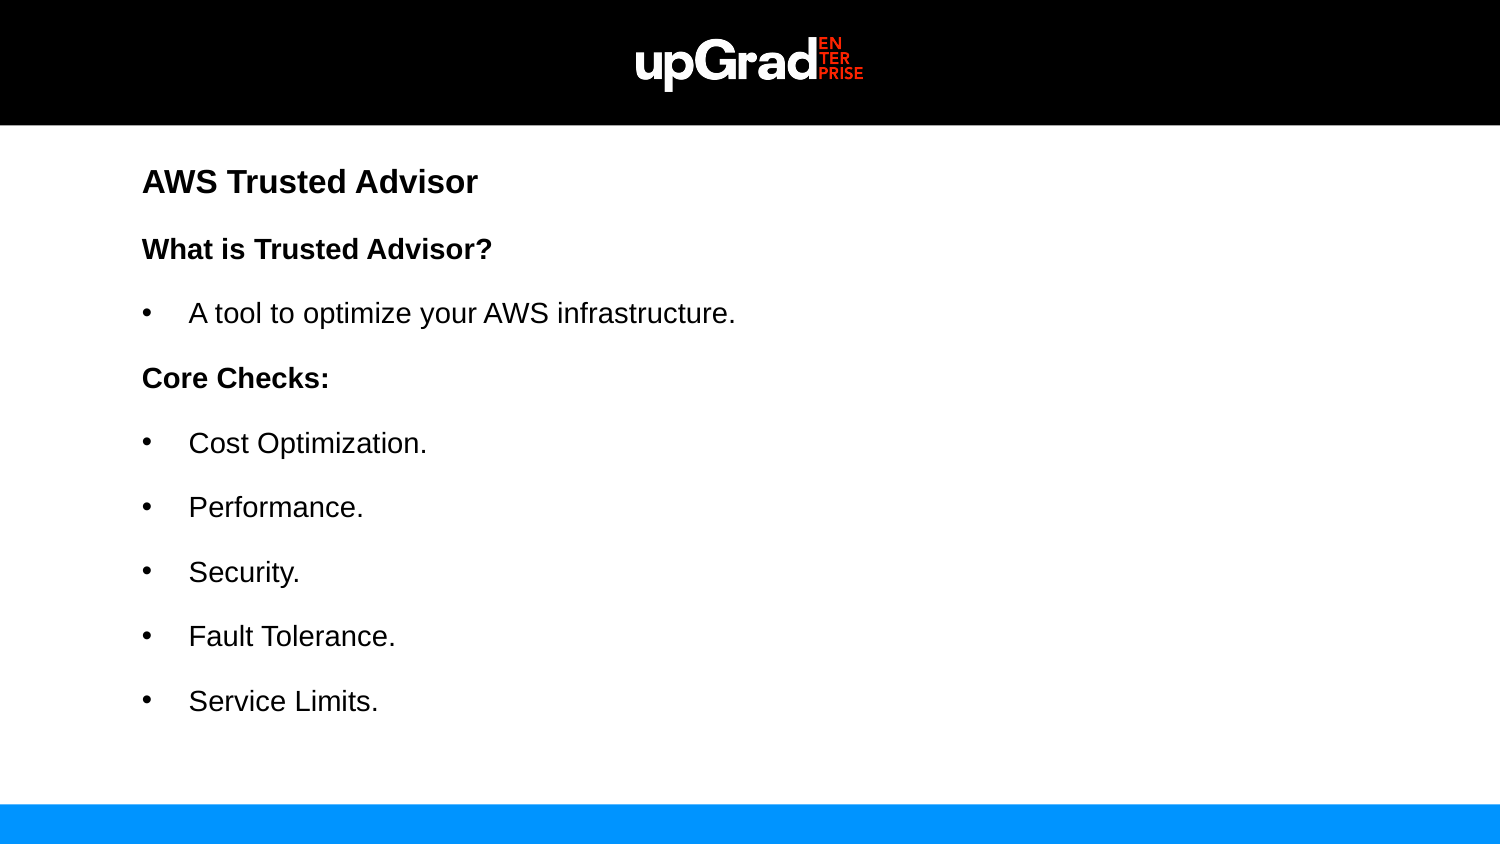

AWS Trusted Advisor
What is Trusted Advisor?
A tool to optimize your AWS infrastructure.
Core Checks:
Cost Optimization.
Performance.
Security.
Fault Tolerance.
Service Limits.